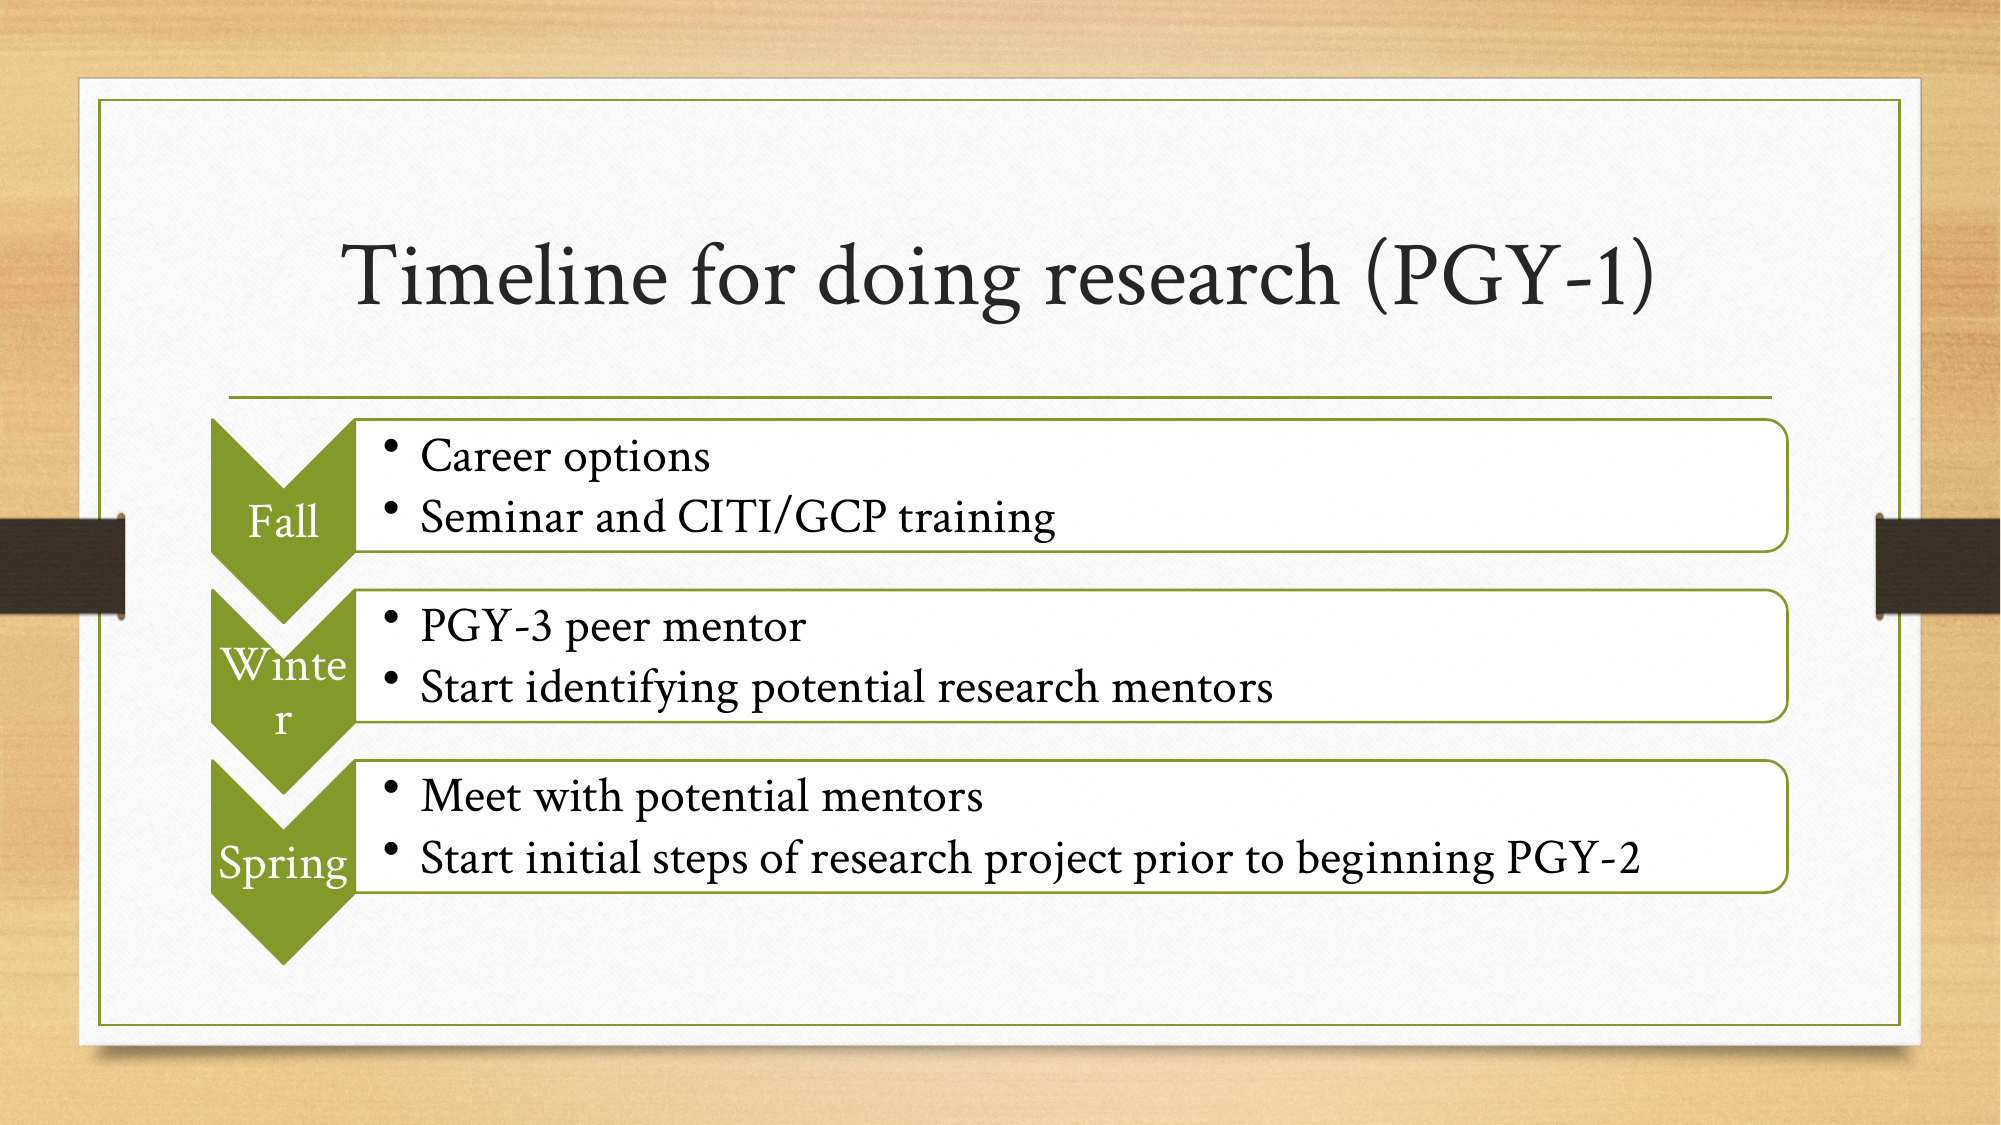

# Timeline for doing research (PGY-1)
Fall
Career options
Seminar and CITI/GCP training
Winter
PGY-3 peer mentor
Start identifying potential research mentors
Spring
Meet with potential mentors
Start initial steps of research project prior to beginning PGY-2